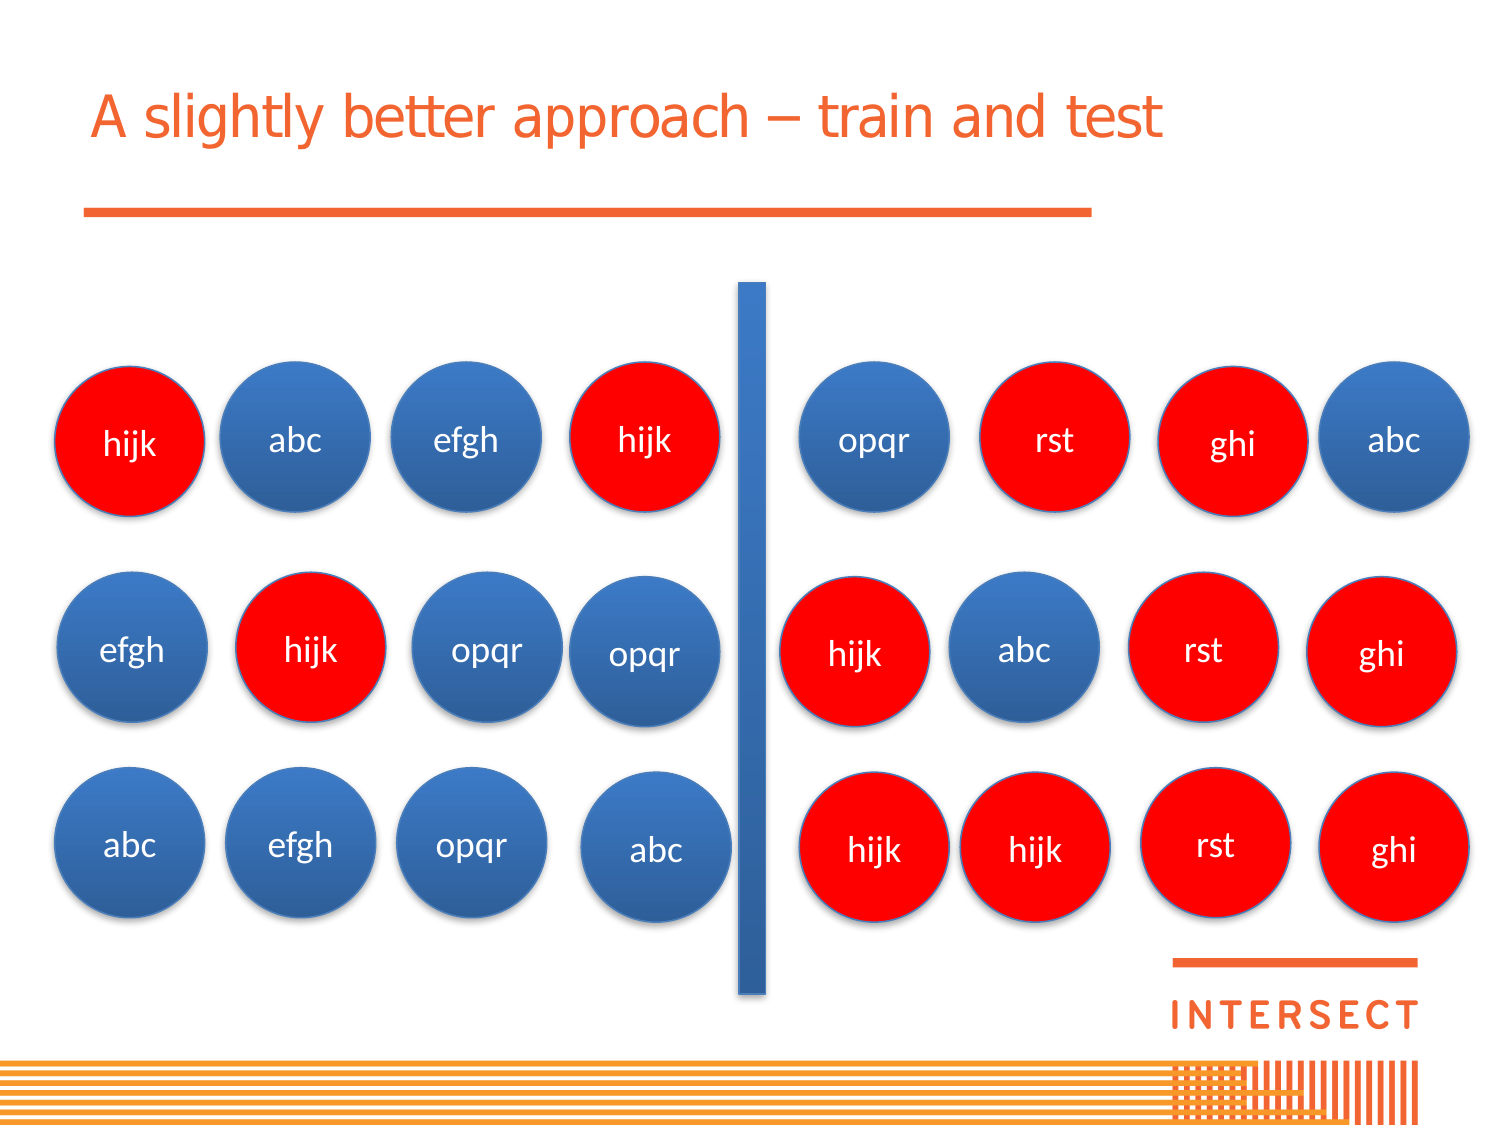

# A slightly better approach – train and test

abc
efgh
hijk
opqr
rst
abc
hijk
ghi
efgh
hijk
opqr
abc
rst
opqr
hijk
ghi
abc
efgh
opqr
rst
abc
hijk
hijk
ghi